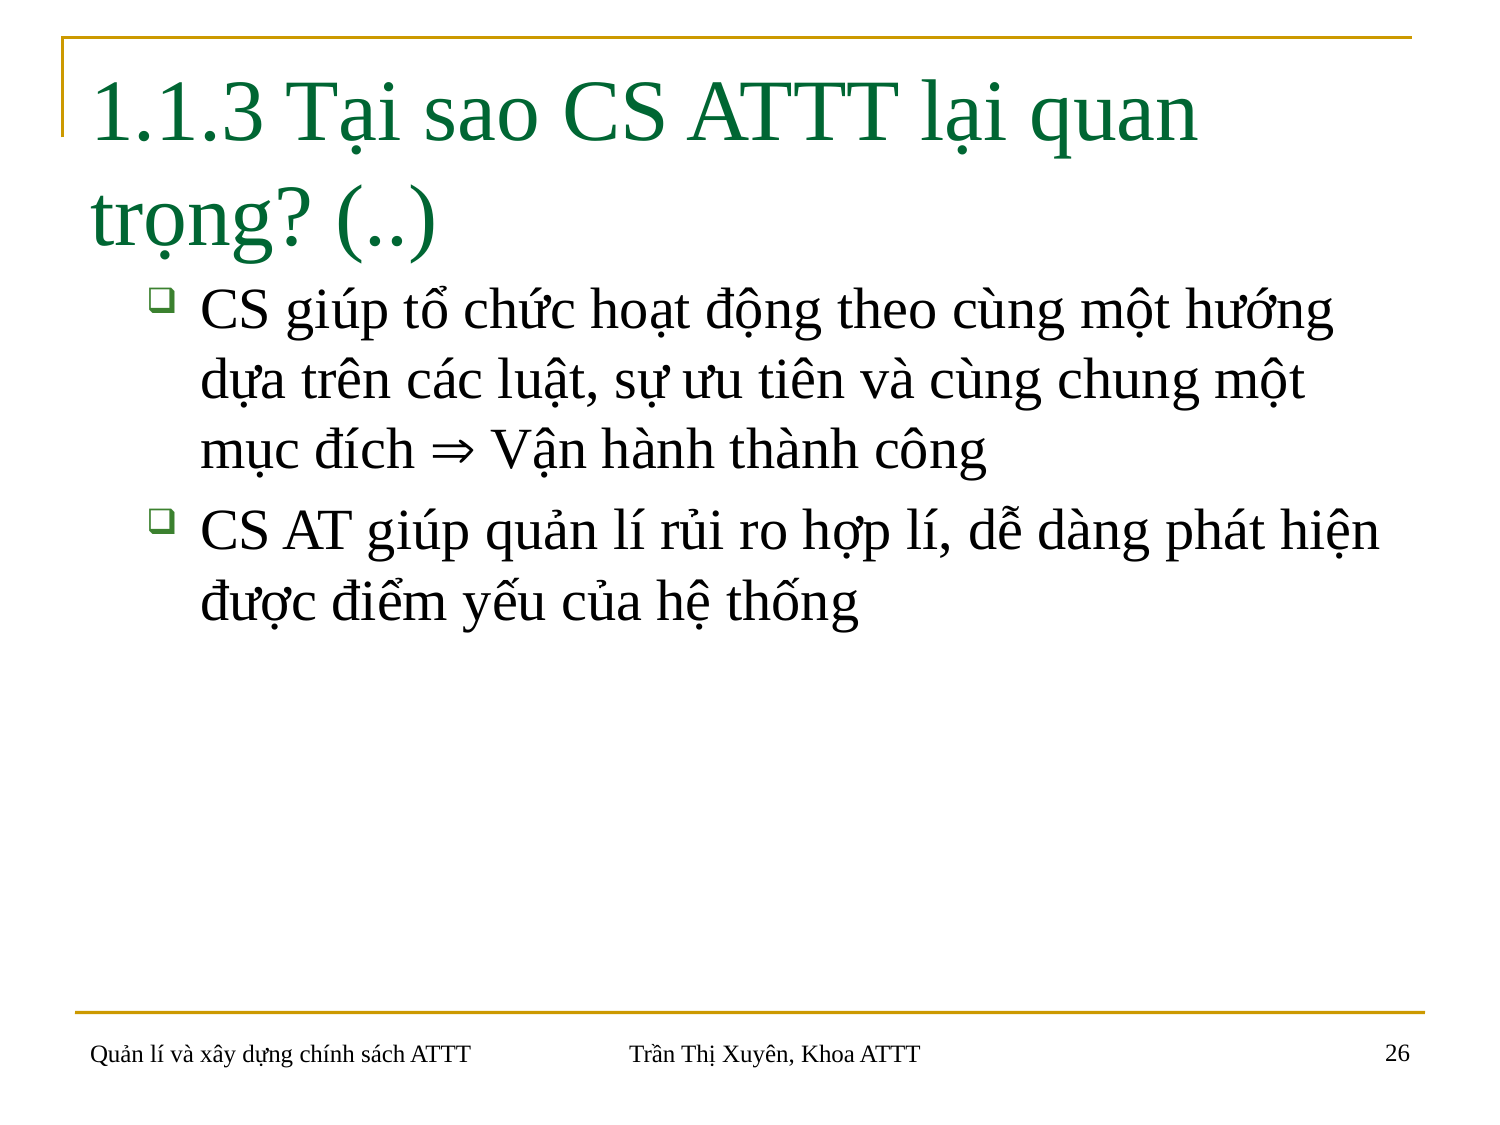

# 1.1.3 Tại sao CS ATTT lại quan trọng? (..)
CS giúp tổ chức hoạt động theo cùng một hướng dựa trên các luật, sự ưu tiên và cùng chung một mục đích ⇒ Vận hành thành công
CS AT giúp quản lí rủi ro hợp lí, dễ dàng phát hiện được điểm yếu của hệ thống
26
Quản lí và xây dựng chính sách ATTT
Trần Thị Xuyên, Khoa ATTT